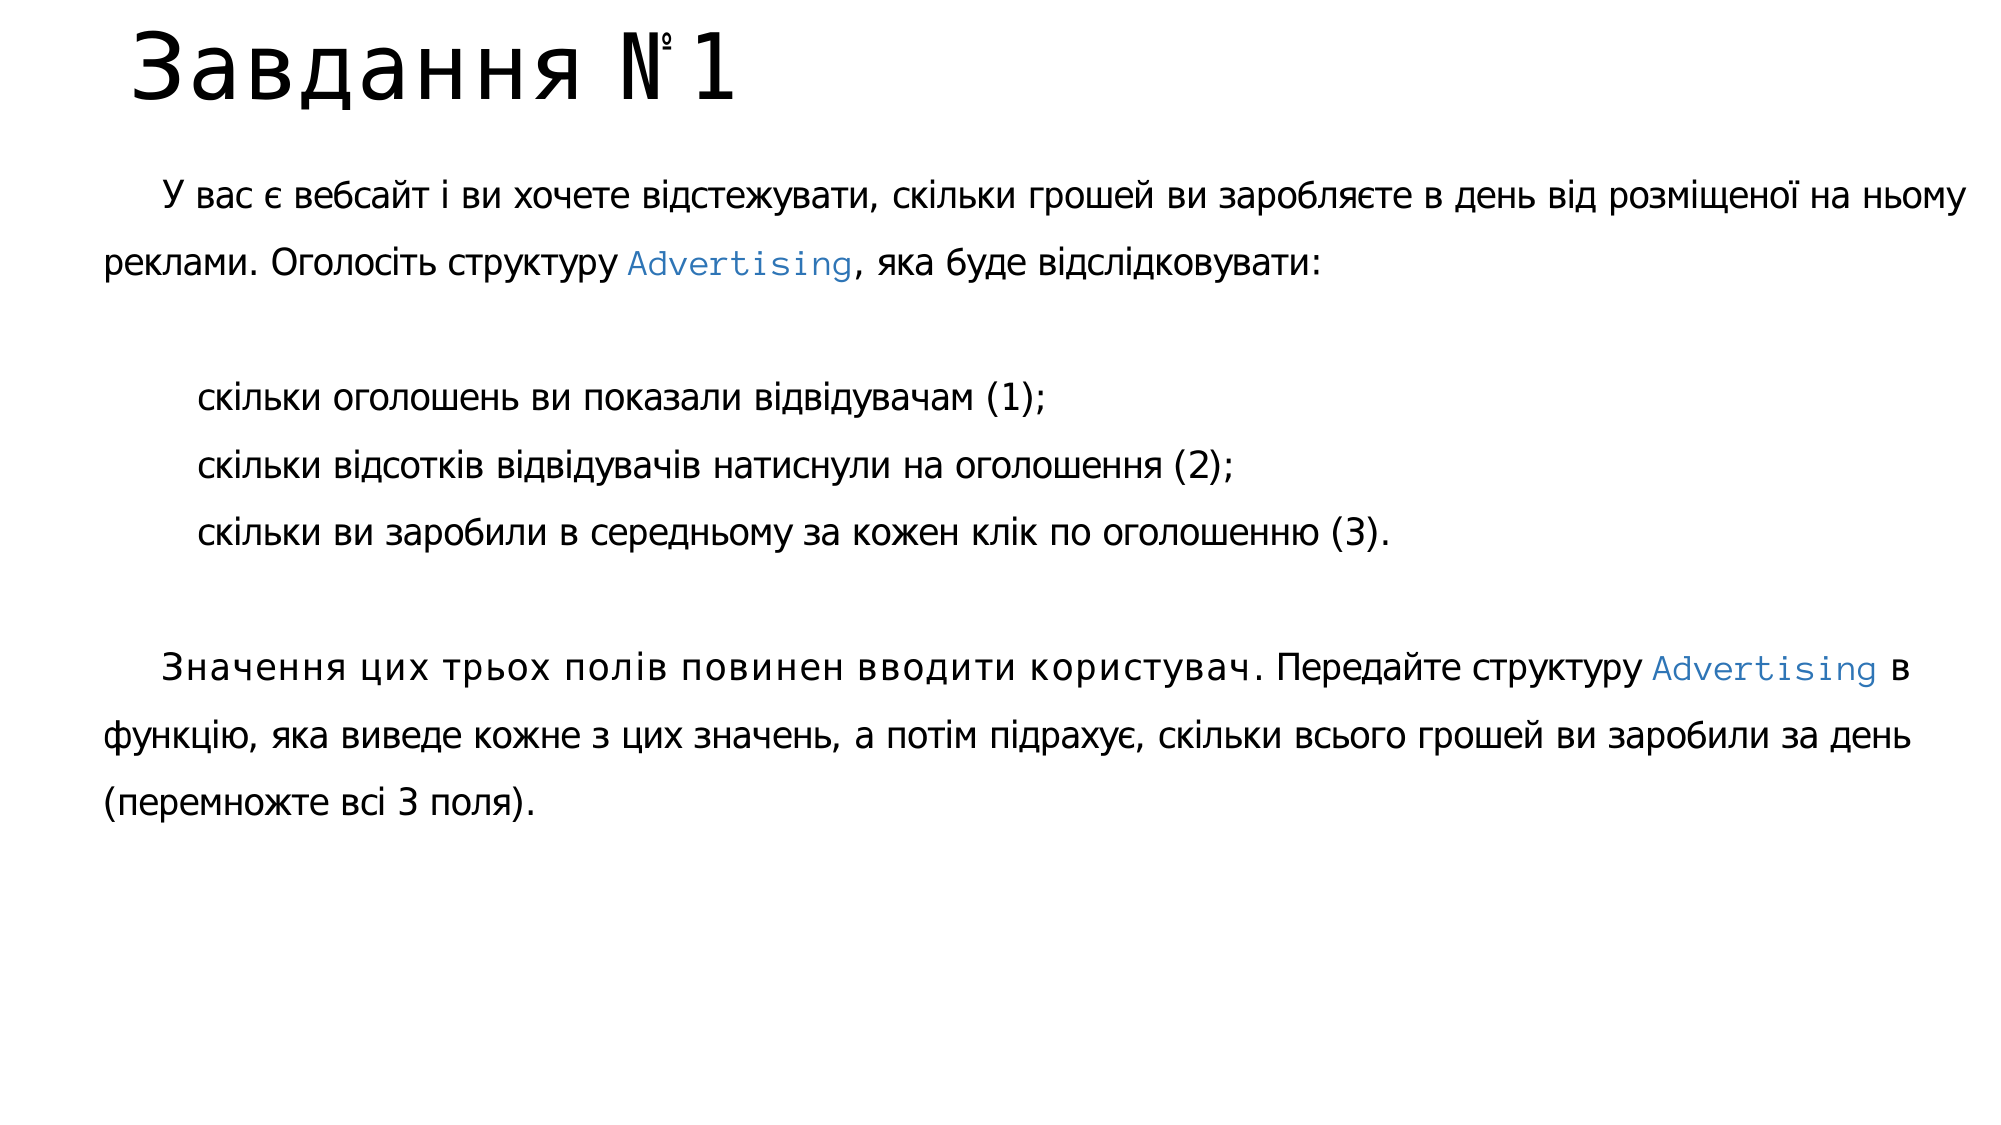

# Завдання №1
У вас є вебсайт і ви хочете відстежувати, скільки грошей ви заробляєте в день від розміщеної на ньому реклами. Оголосіть структуру Advertising, яка буде відслідковувати:

   скільки оголошень ви показали відвідувачам (1);
   скільки відсотків відвідувачів натиснули на оголошення (2);
   скільки ви заробили в середньому за кожен клік по оголошенню (3).

Значення цих трьох полів повинен вводити користувач. Передайте структуру Advertising в функцію, яка виведе кожне з цих значень, а потім підрахує, скільки всього грошей ви заробили за день (перемножте всі 3 поля).